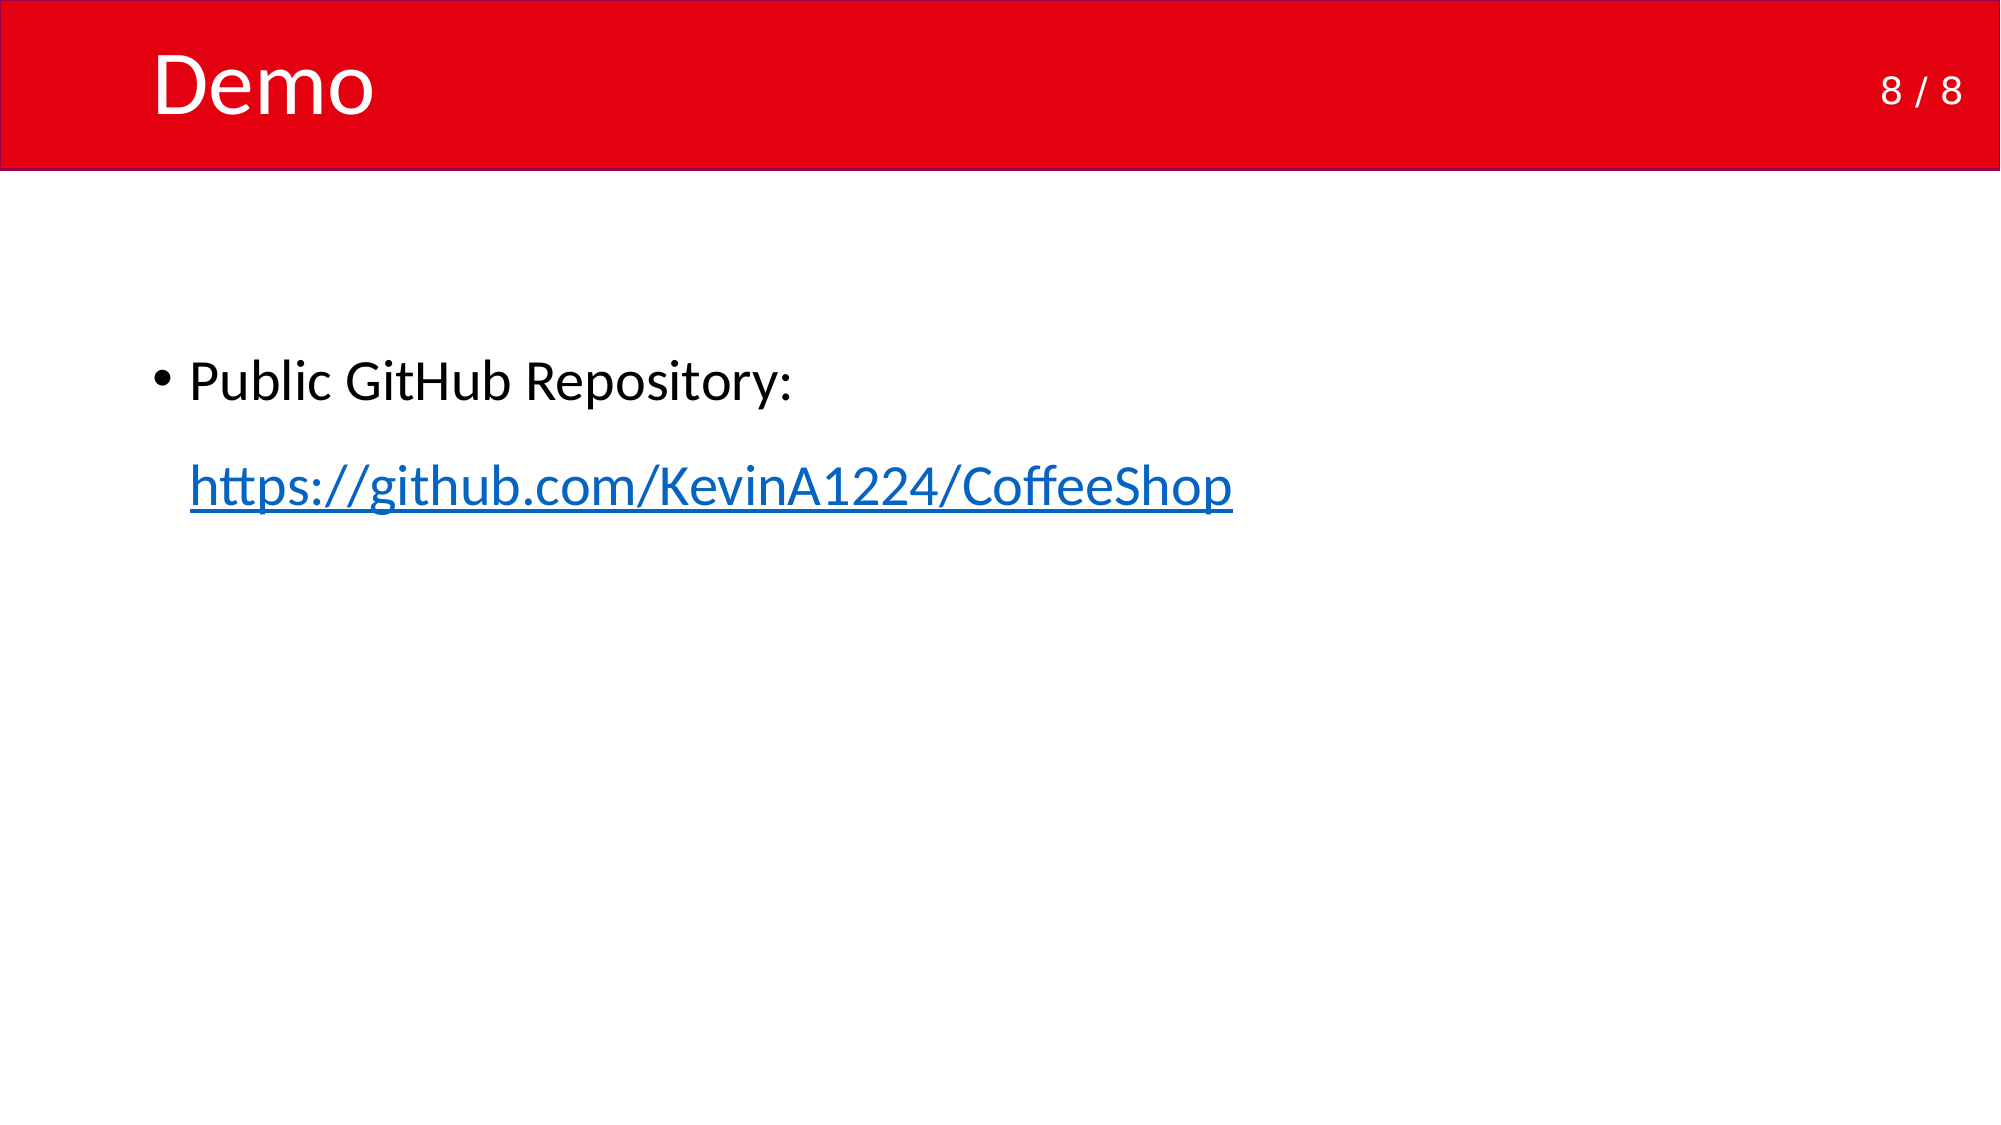

# Demo
8 / 8
Public GitHub Repository:
https://github.com/KevinA1224/CoffeeShop